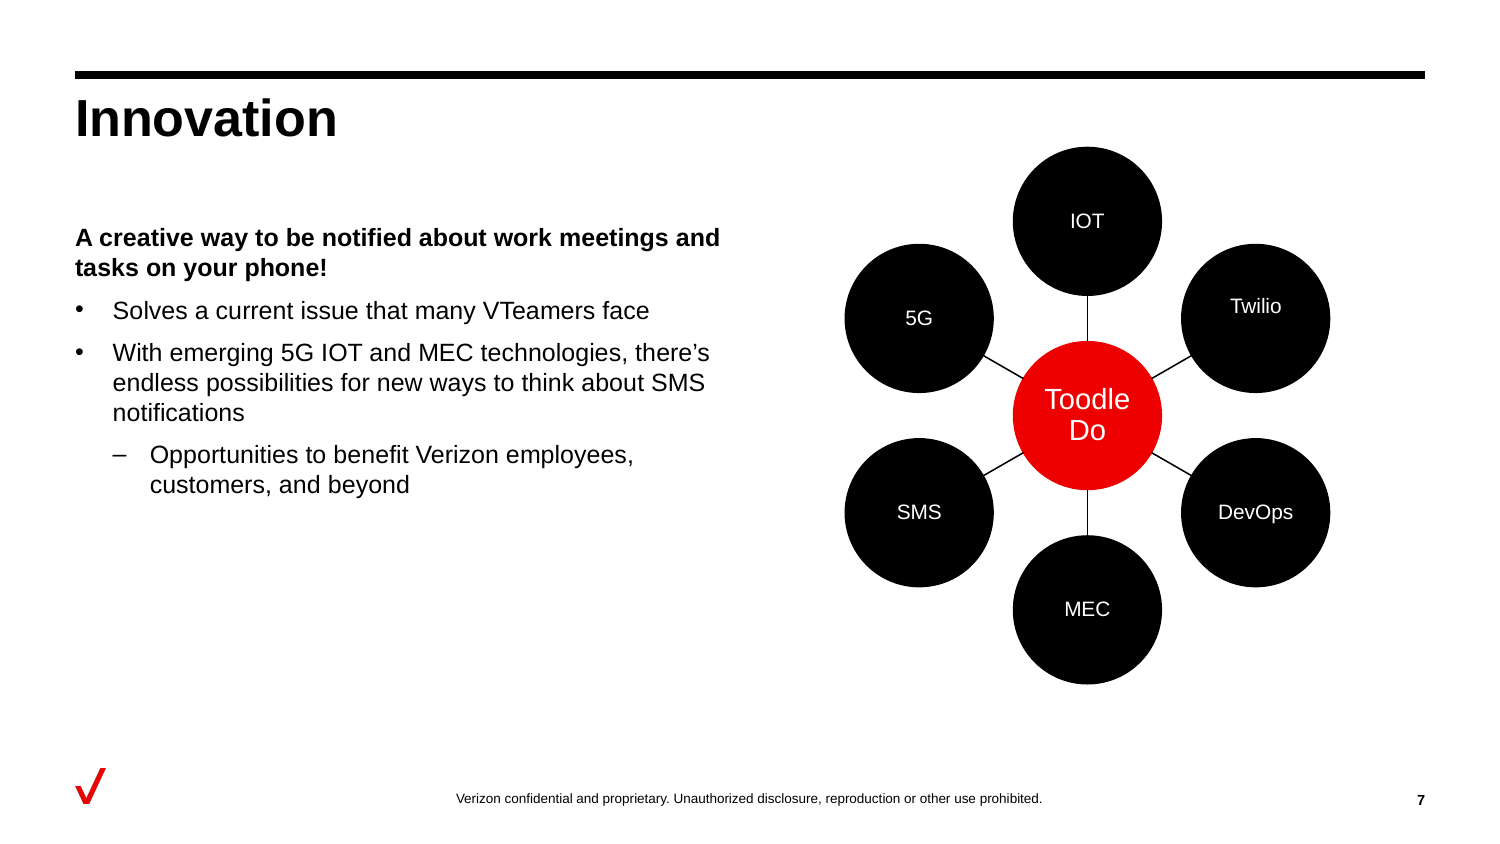

# Innovation

IOT

5G
Twilio

ToodleDo

SMS
DevOps

MEC
A creative way to be notified about work meetings and tasks on your phone!
Solves a current issue that many VTeamers face
With emerging 5G IOT and MEC technologies, there’s endless possibilities for new ways to think about SMS notifications
Opportunities to benefit Verizon employees, customers, and beyond

7